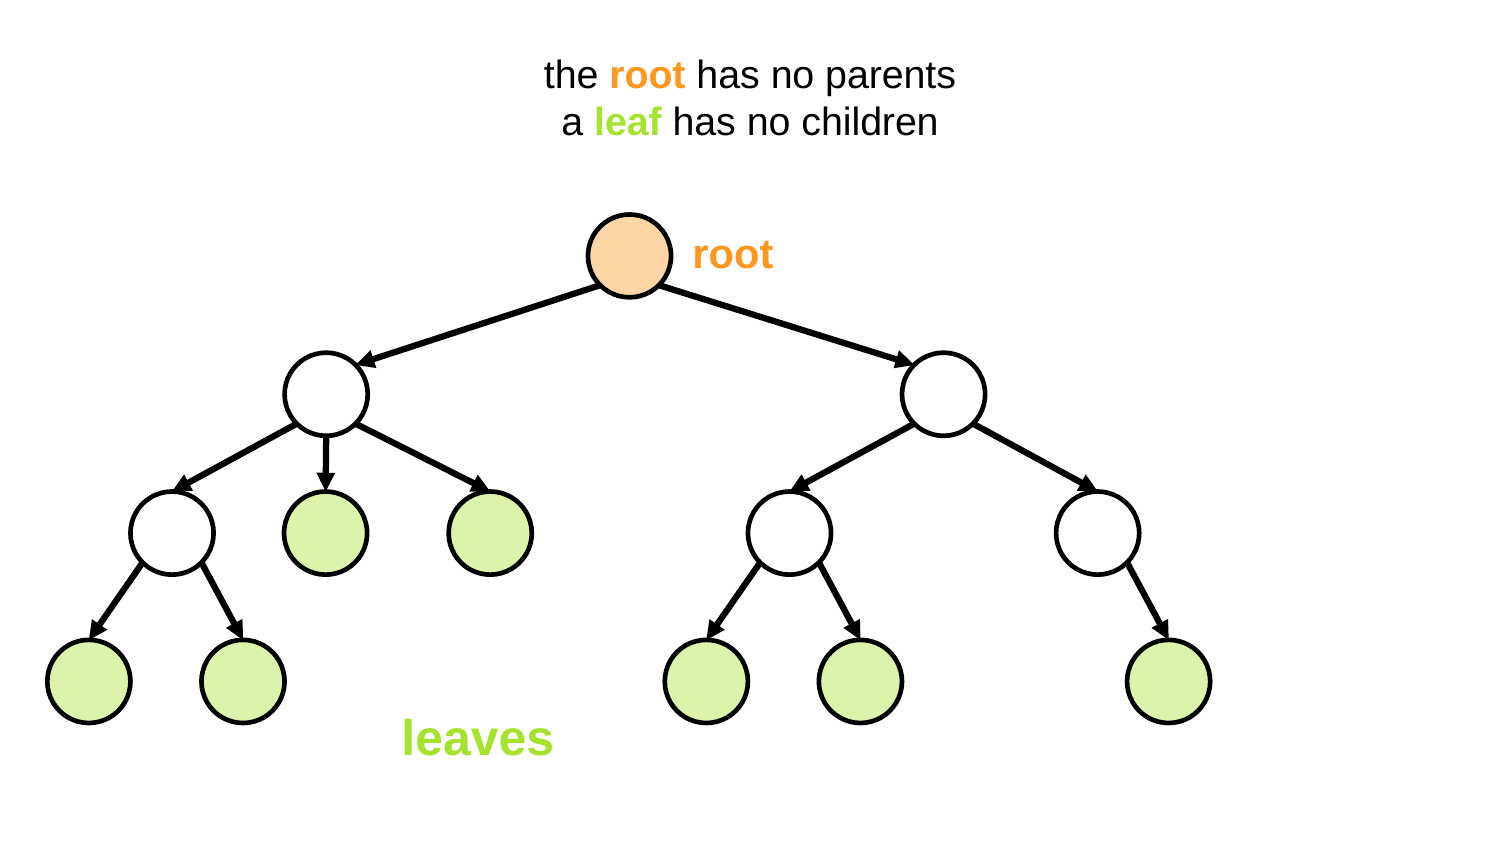

# the root has no parents a leaf has no children

5
16
2

13
18

root
leaves